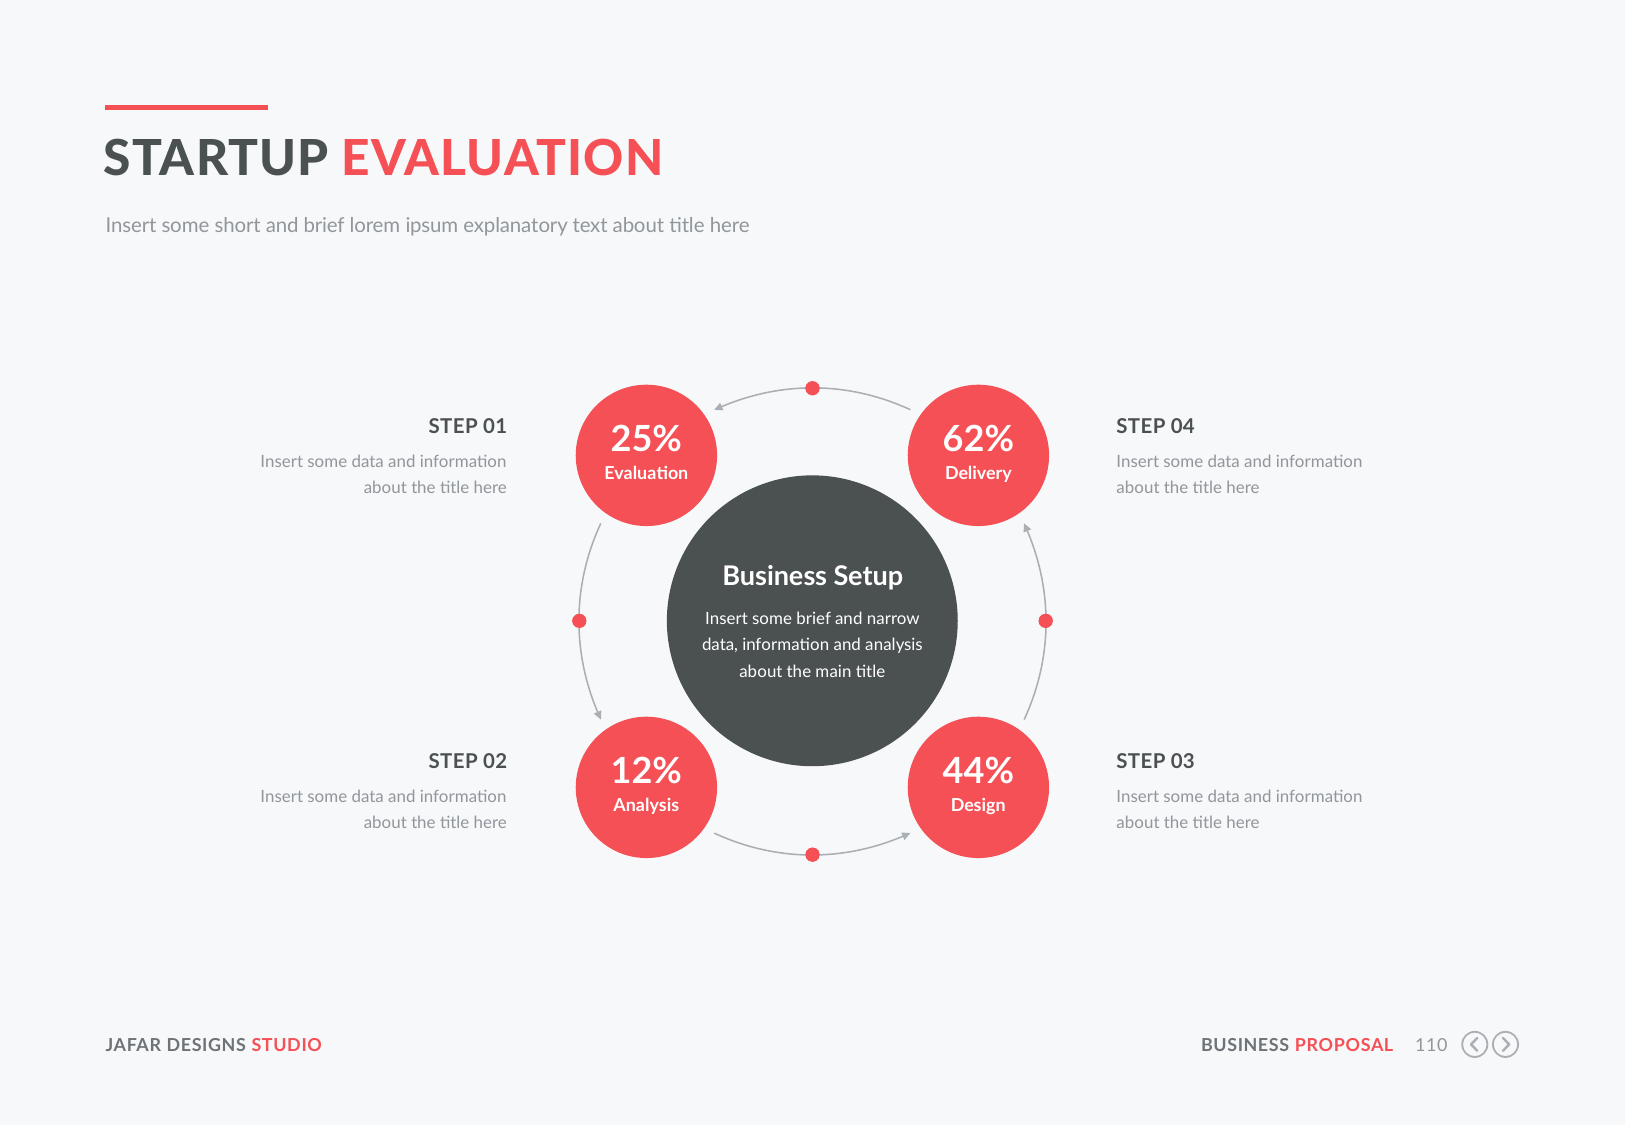

Startup Evaluation
Insert some short and brief lorem ipsum explanatory text about title here

Step 01
Insert some data and information about the title here
Step 04
Insert some data and information about the title here
25%
Evaluation
62%
Delivery

Business Setup
Insert some brief and narrow data, information and analysis about the main title

12%
Analysis
44%
Design
Step 02
Insert some data and information about the title here
Step 03
Insert some data and information about the title here